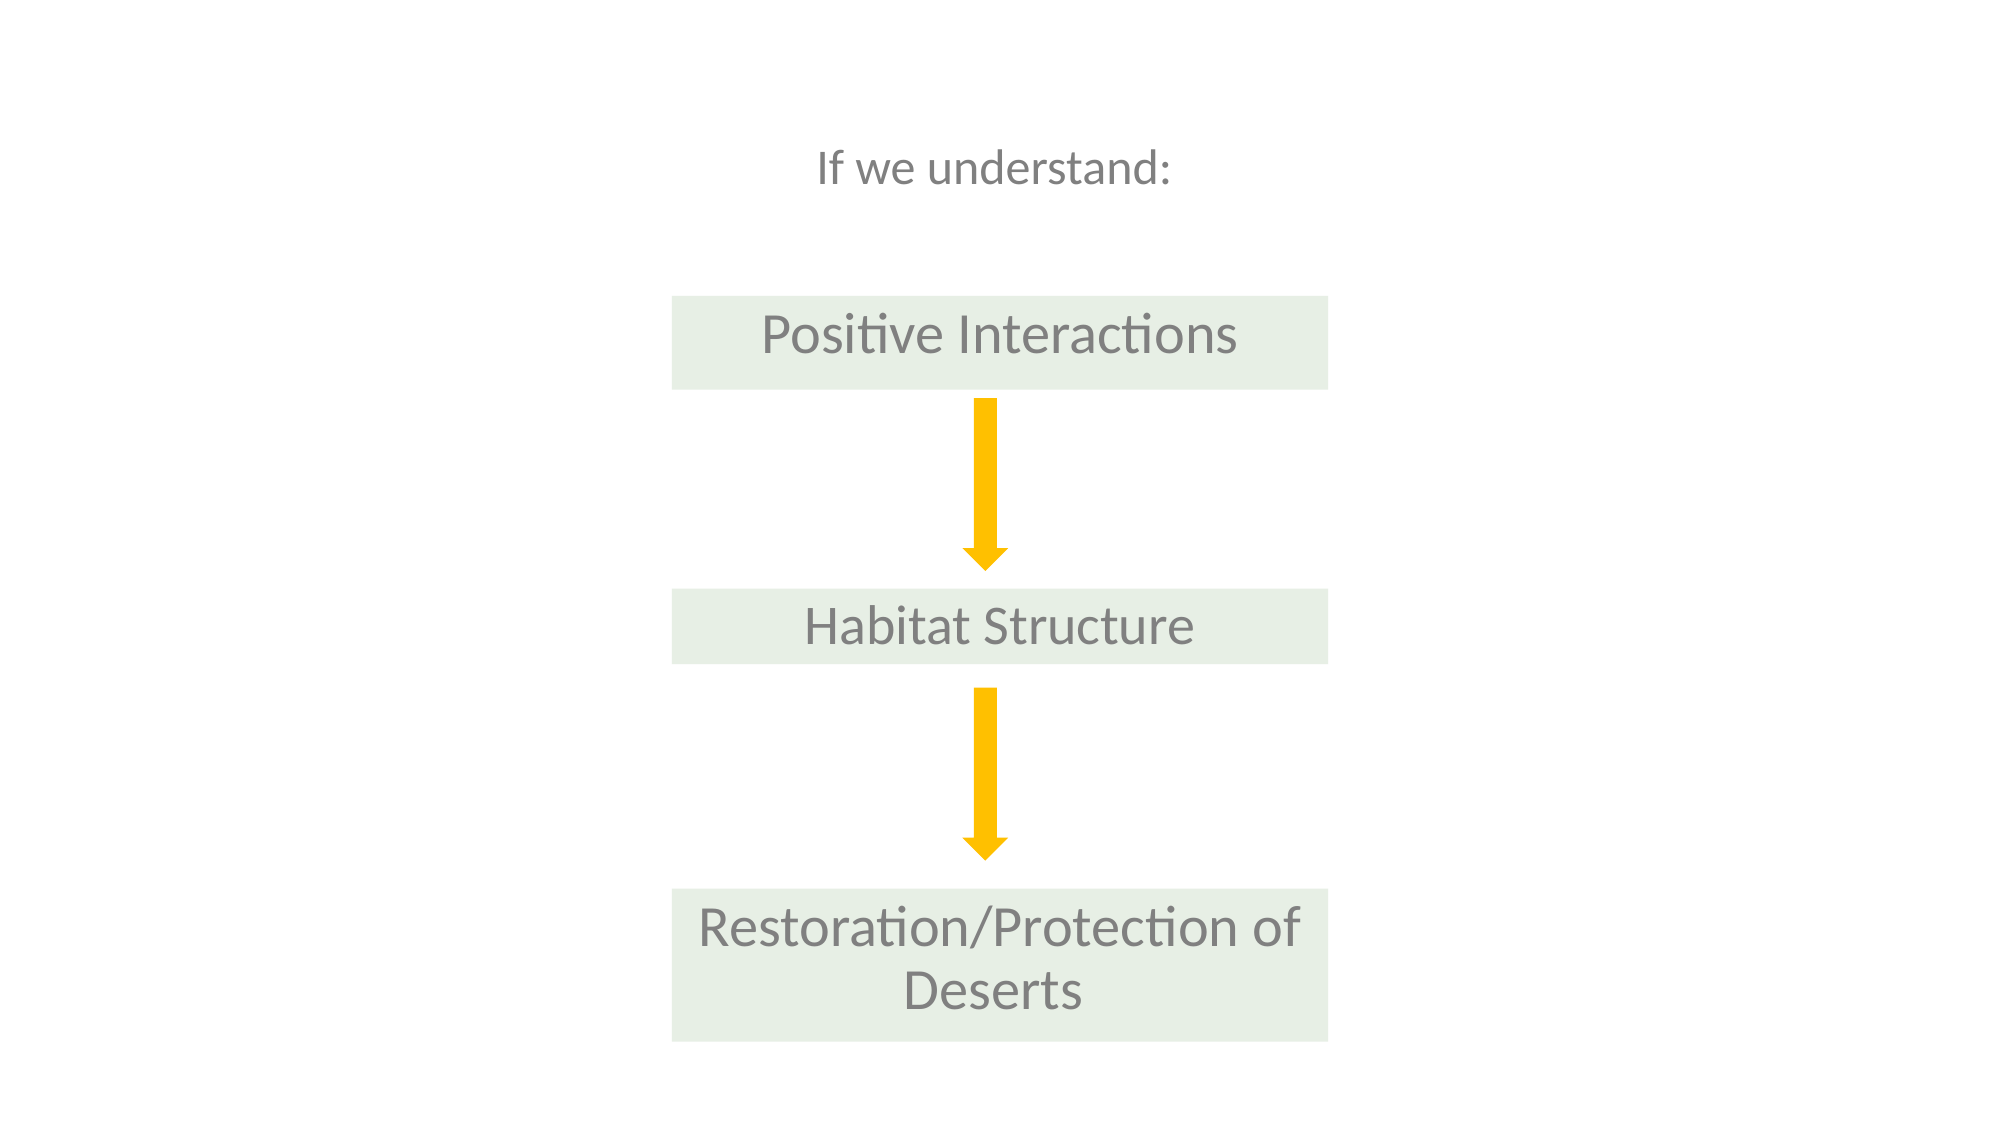

# If we understand:
Positive Interactions

Habitat Structure

Restoration/Protection of Deserts